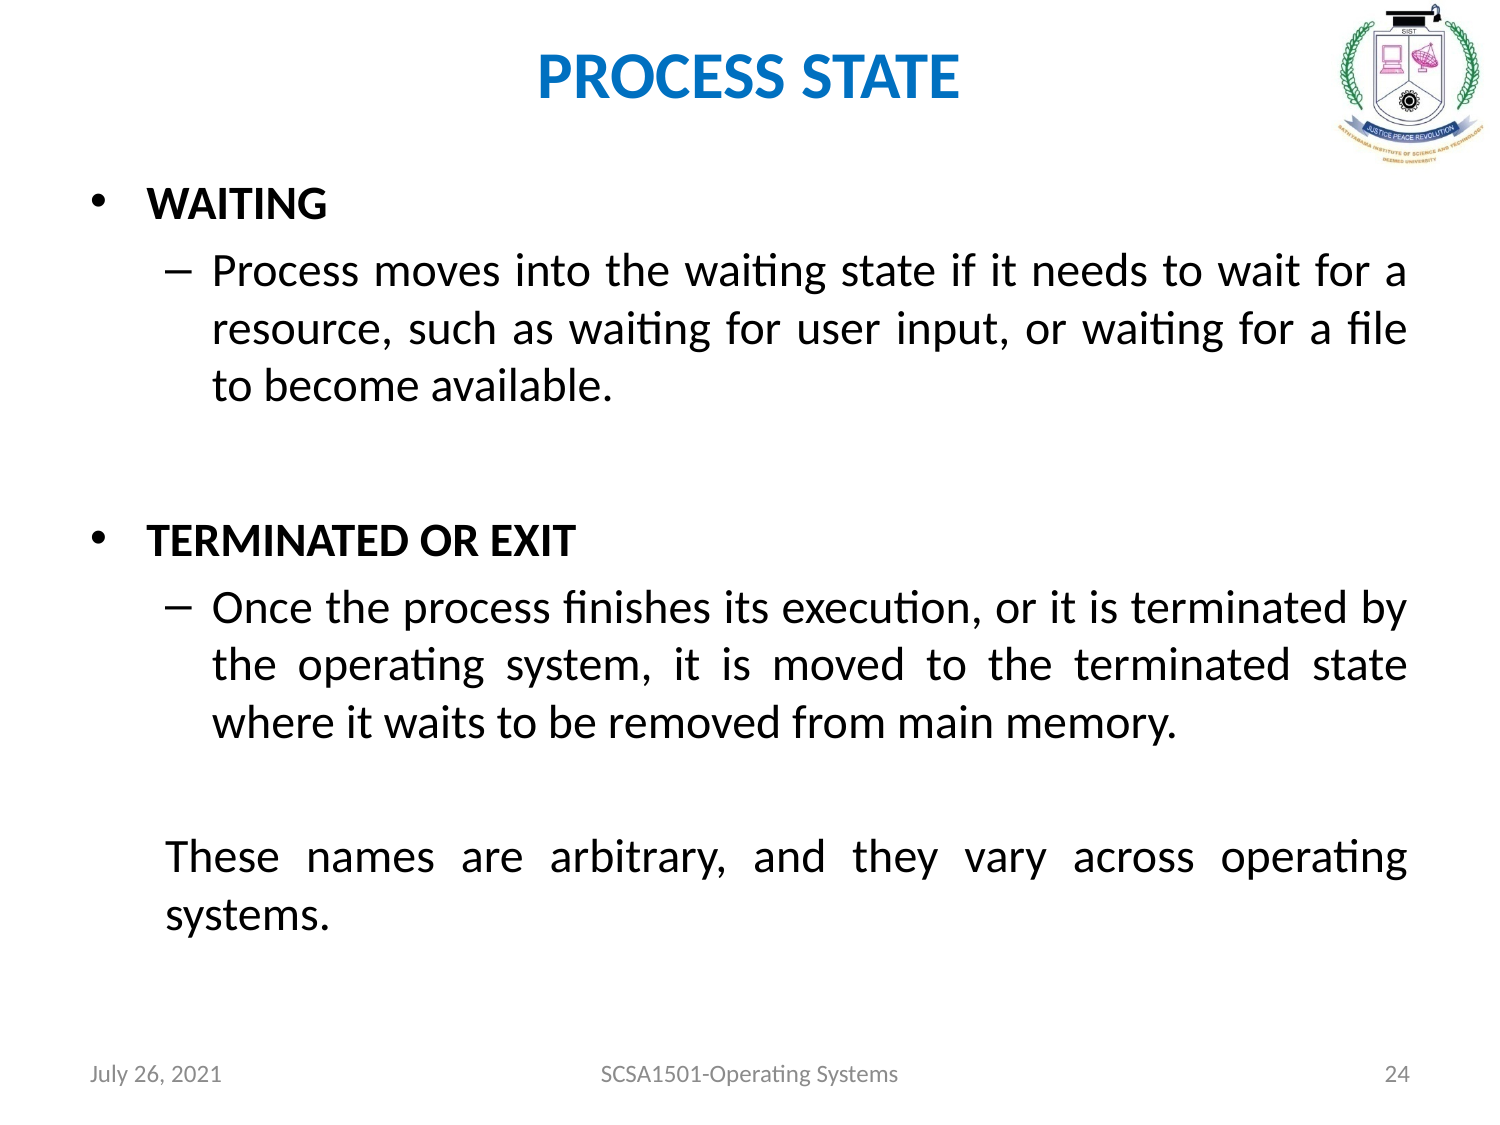

# PROCESS STATE
WAITING
Process moves into the waiting state if it needs to wait for a resource, such as waiting for user input, or waiting for a file to become available.

TERMINATED OR EXIT
Once the process finishes its execution, or it is terminated by the operating system, it is moved to the terminated state where it waits to be removed from main memory.

These names are arbitrary, and they vary across operating systems.

July 26, 2021
SCSA1501-Operating Systems
24